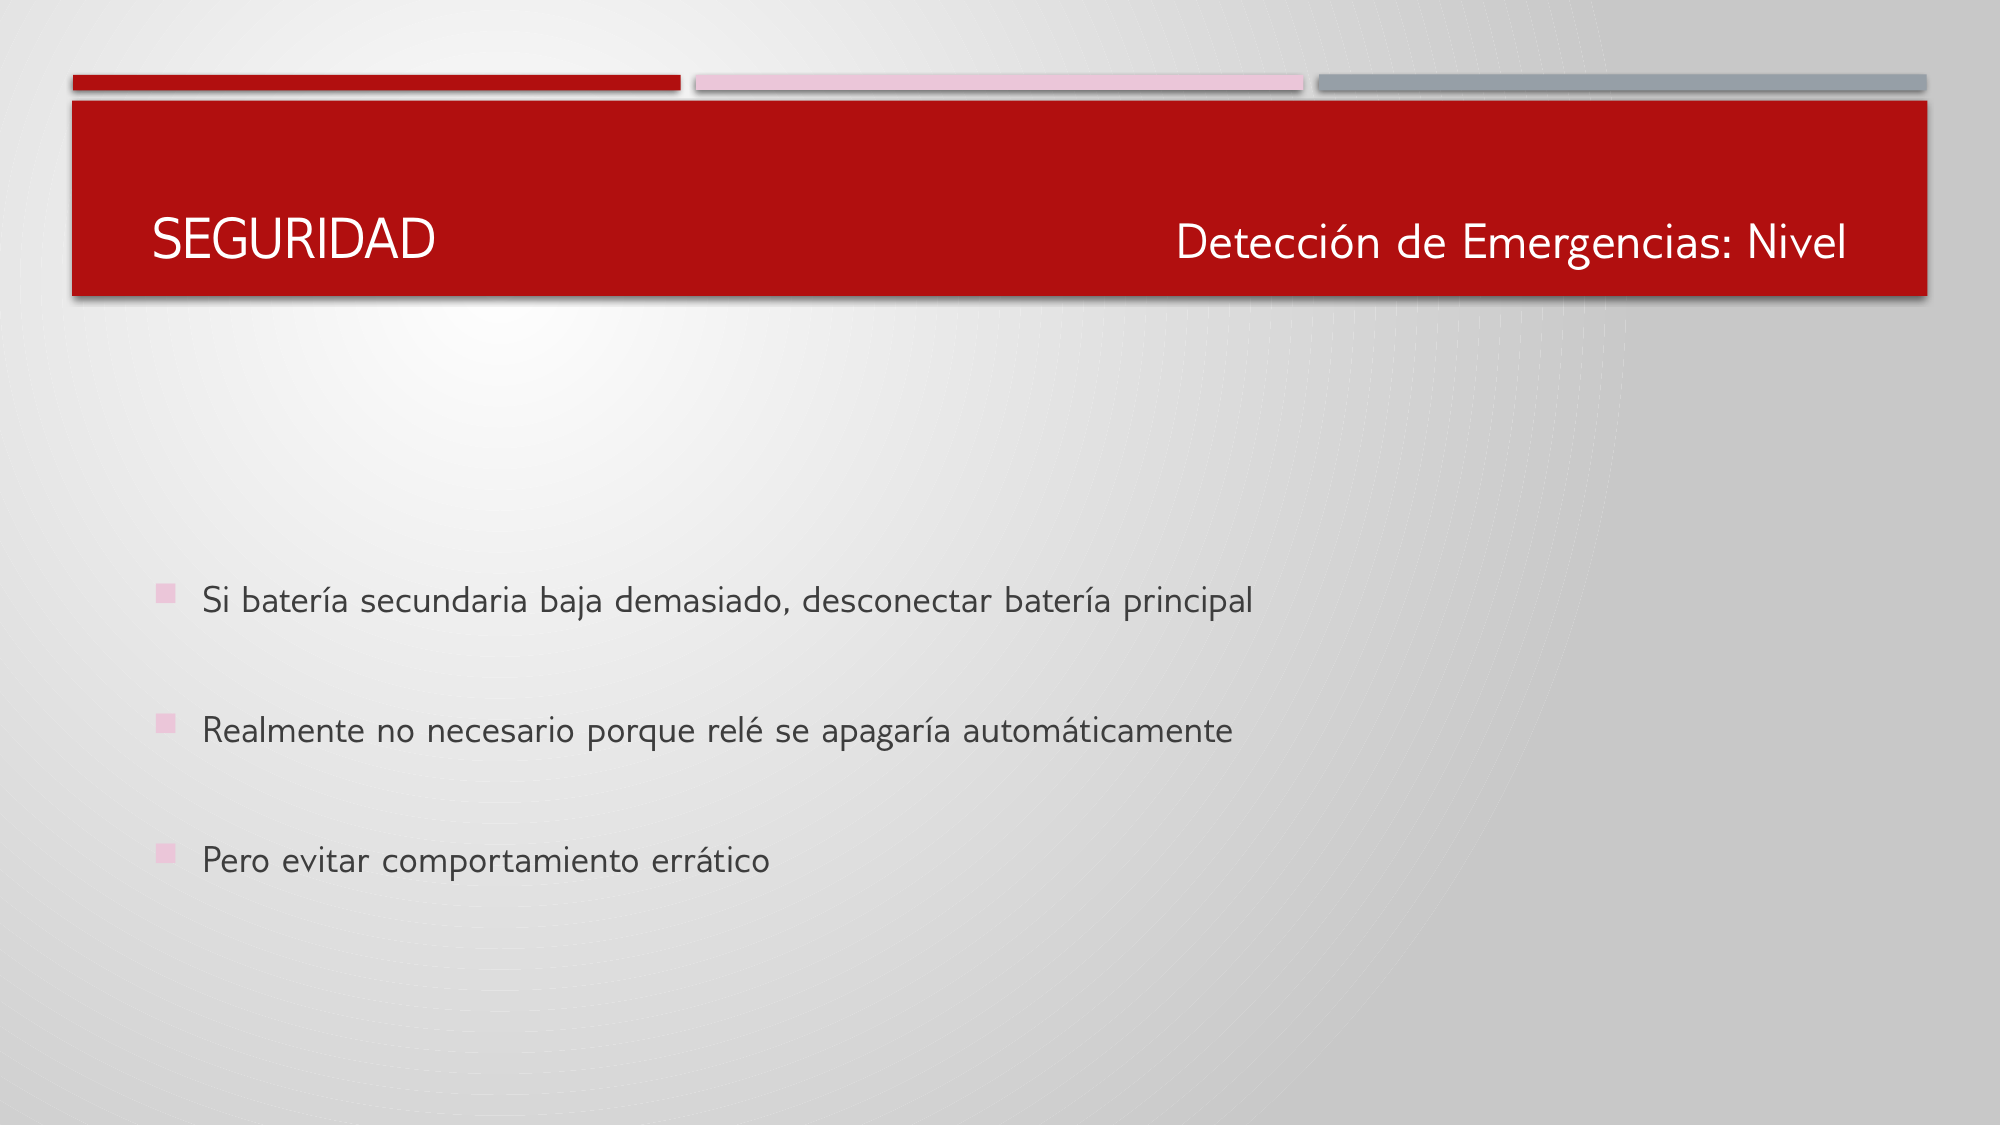

Detección de Emergencias: Nivel
# Seguridad
Si batería secundaria baja demasiado, desconectar batería principal

Realmente no necesario porque relé se apagaría automáticamente

Pero evitar comportamiento errático